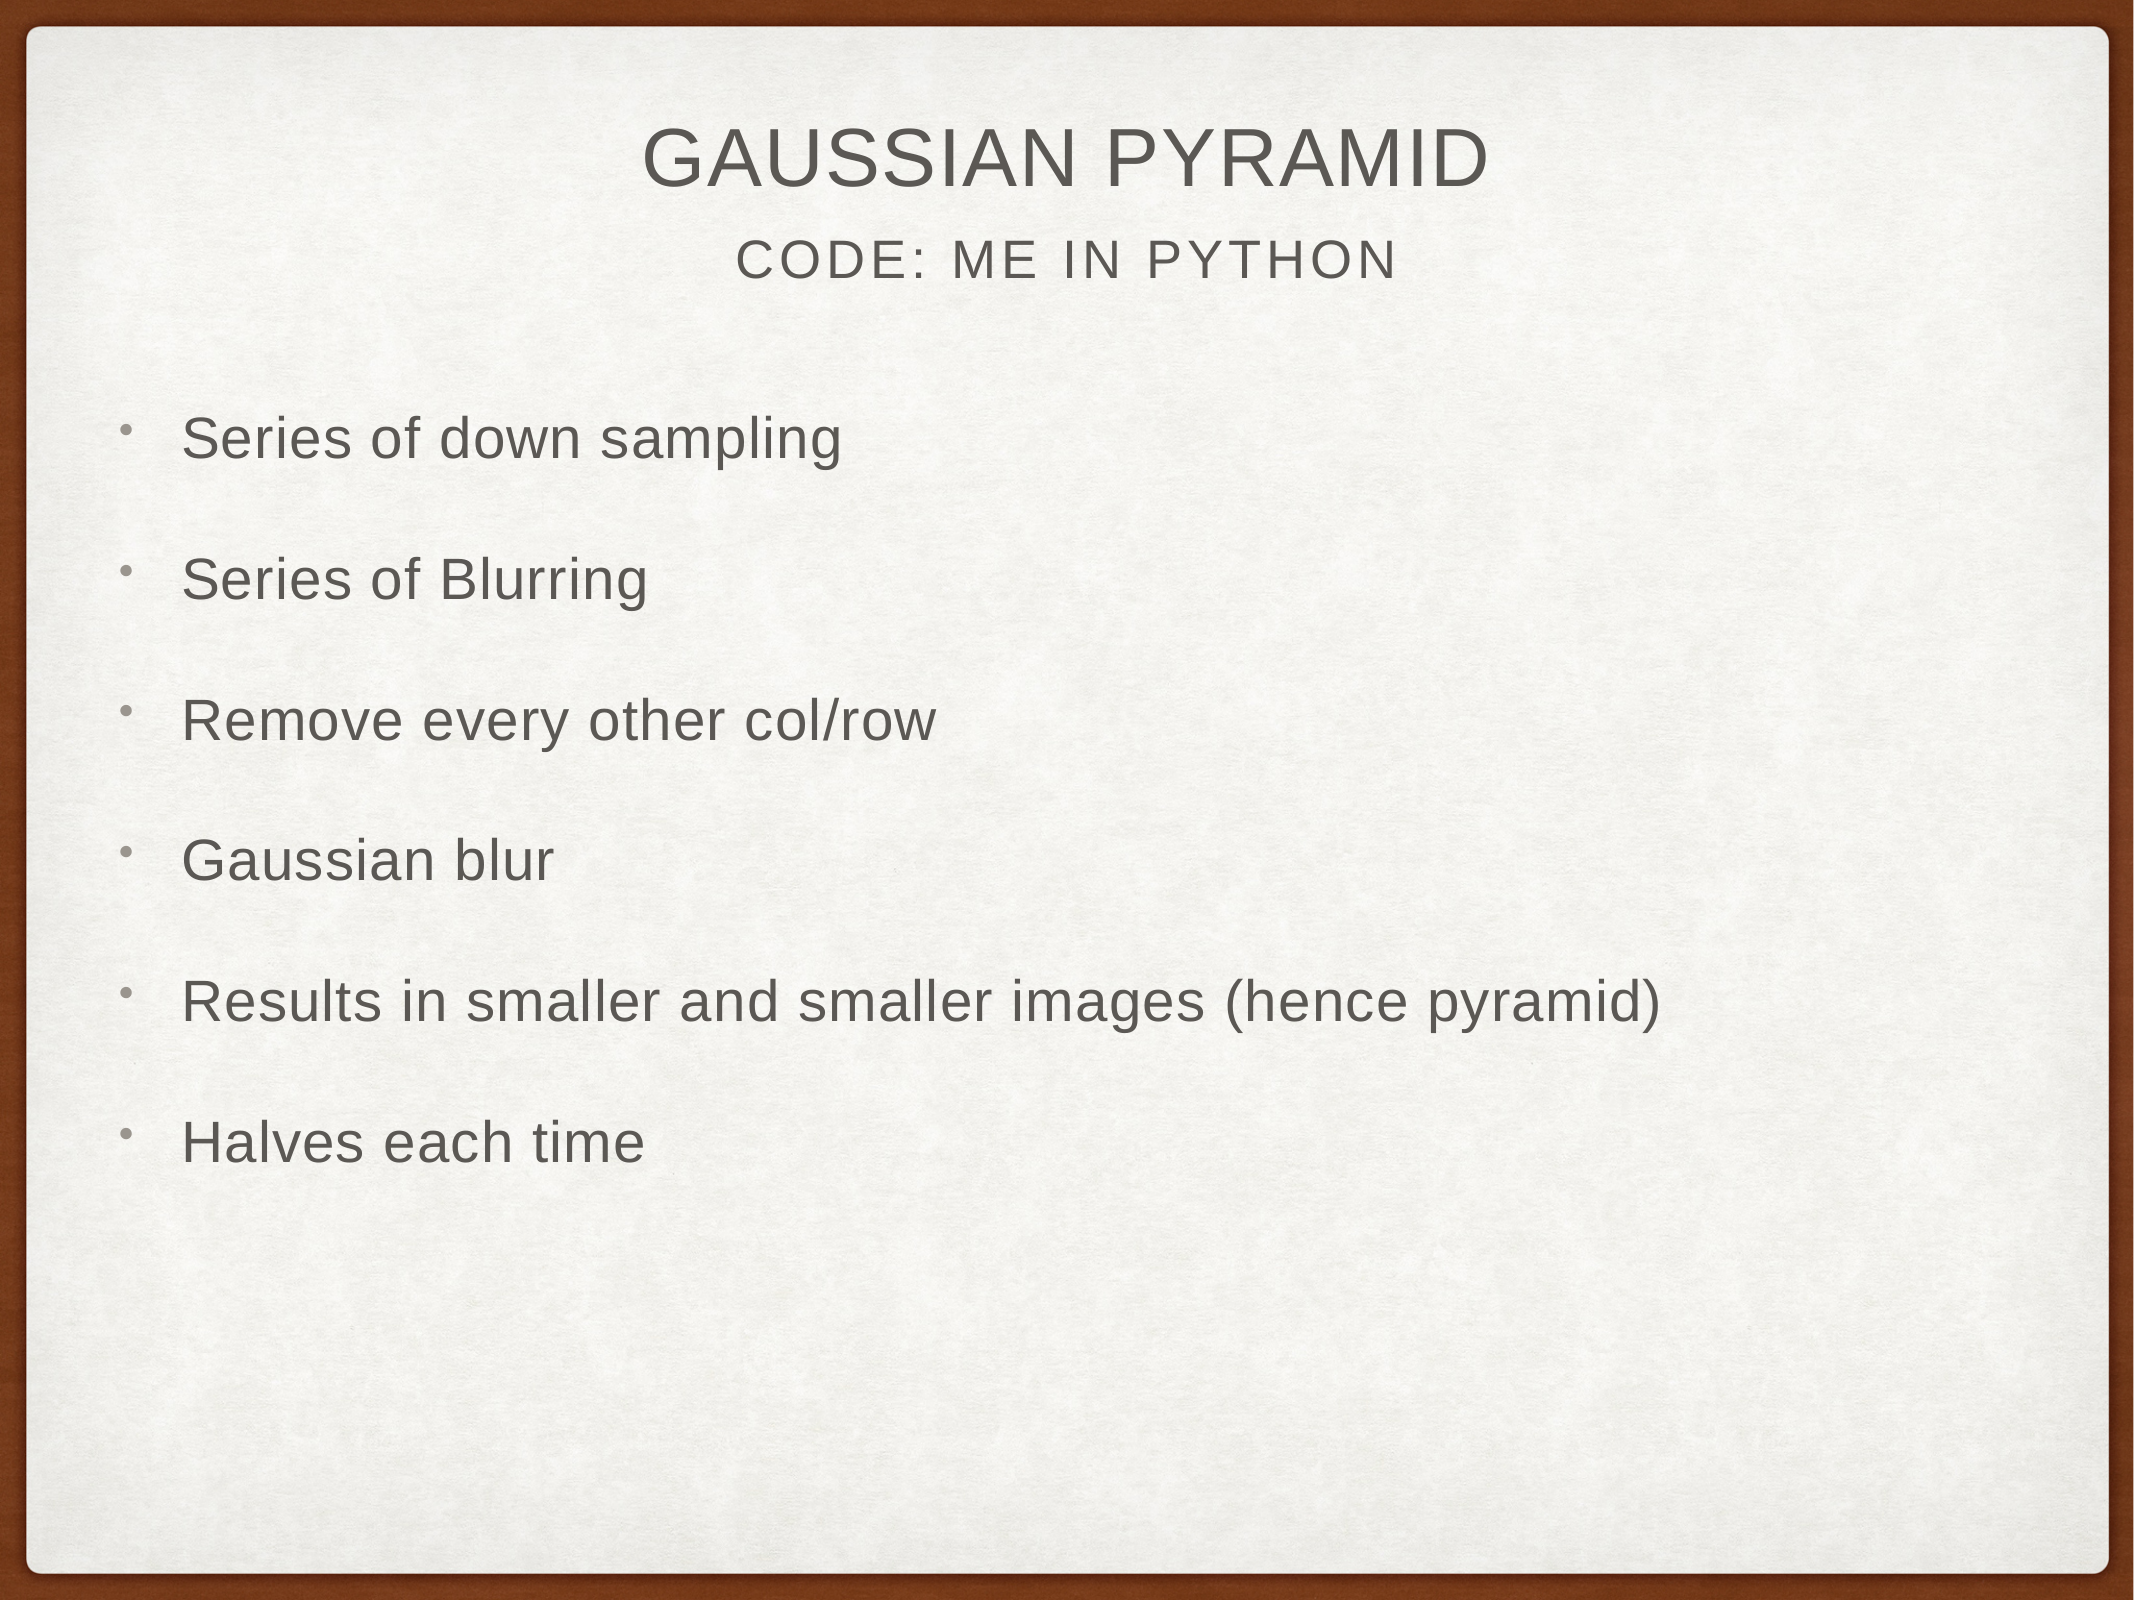

# Gaussian Pyramid
code: Me in python
Series of down sampling
Series of Blurring
Remove every other col/row
Gaussian blur
Results in smaller and smaller images (hence pyramid)
Halves each time